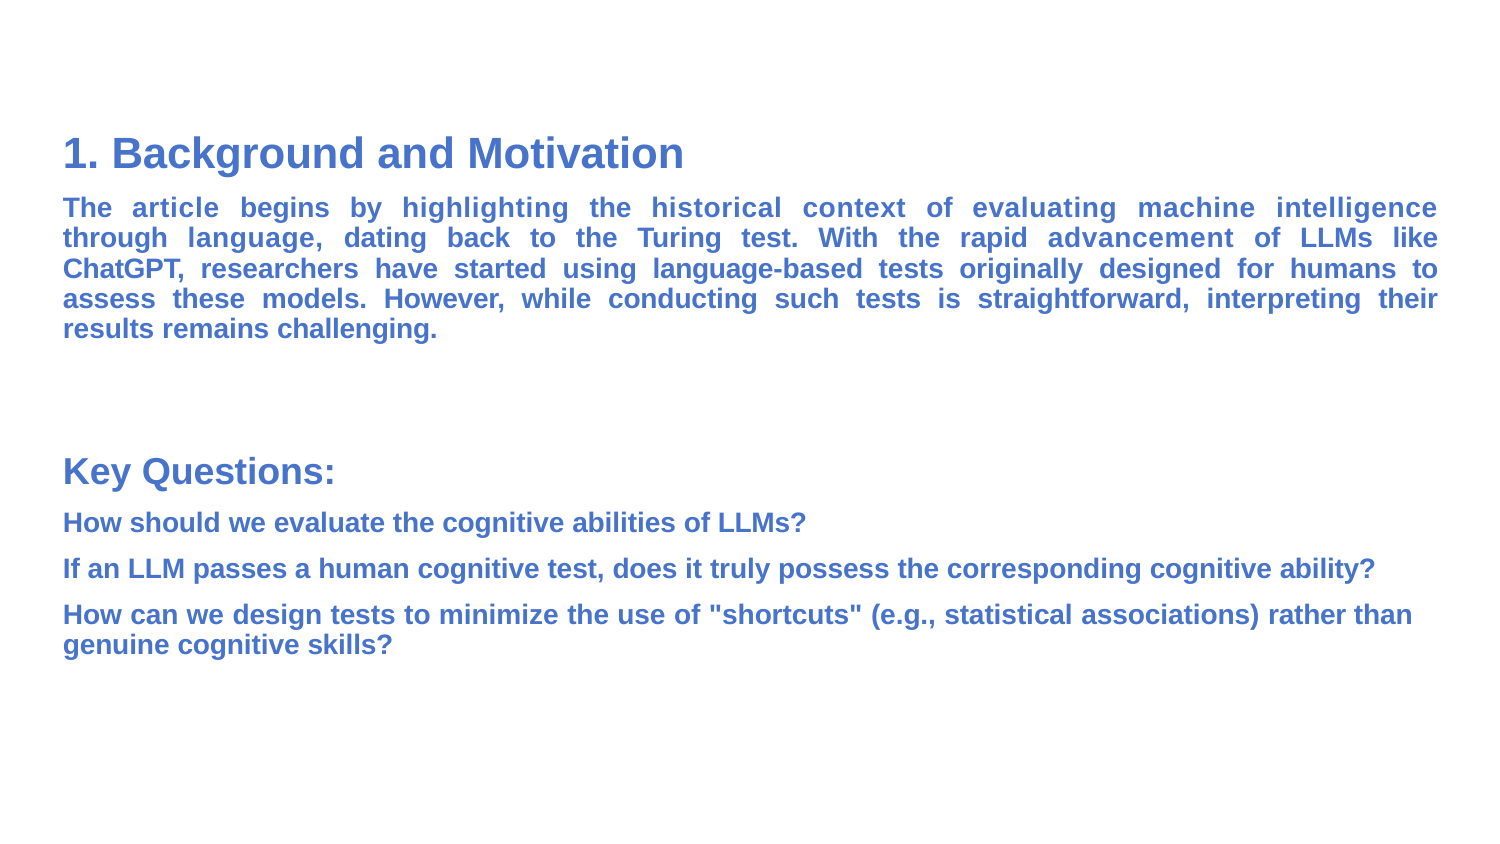

# 1. Background and Motivation
The article begins by highlighting the historical context of evaluating machine intelligence through language, dating back to the Turing test. With the rapid advancement of LLMs like ChatGPT, researchers have started using language-based tests originally designed for humans to assess these models. However, while conducting such tests is straightforward, interpreting their results remains challenging.
Key Questions:
How should we evaluate the cognitive abilities of LLMs?
If an LLM passes a human cognitive test, does it truly possess the corresponding cognitive ability?
How can we design tests to minimize the use of "shortcuts" (e.g., statistical associations) rather than genuine cognitive skills?